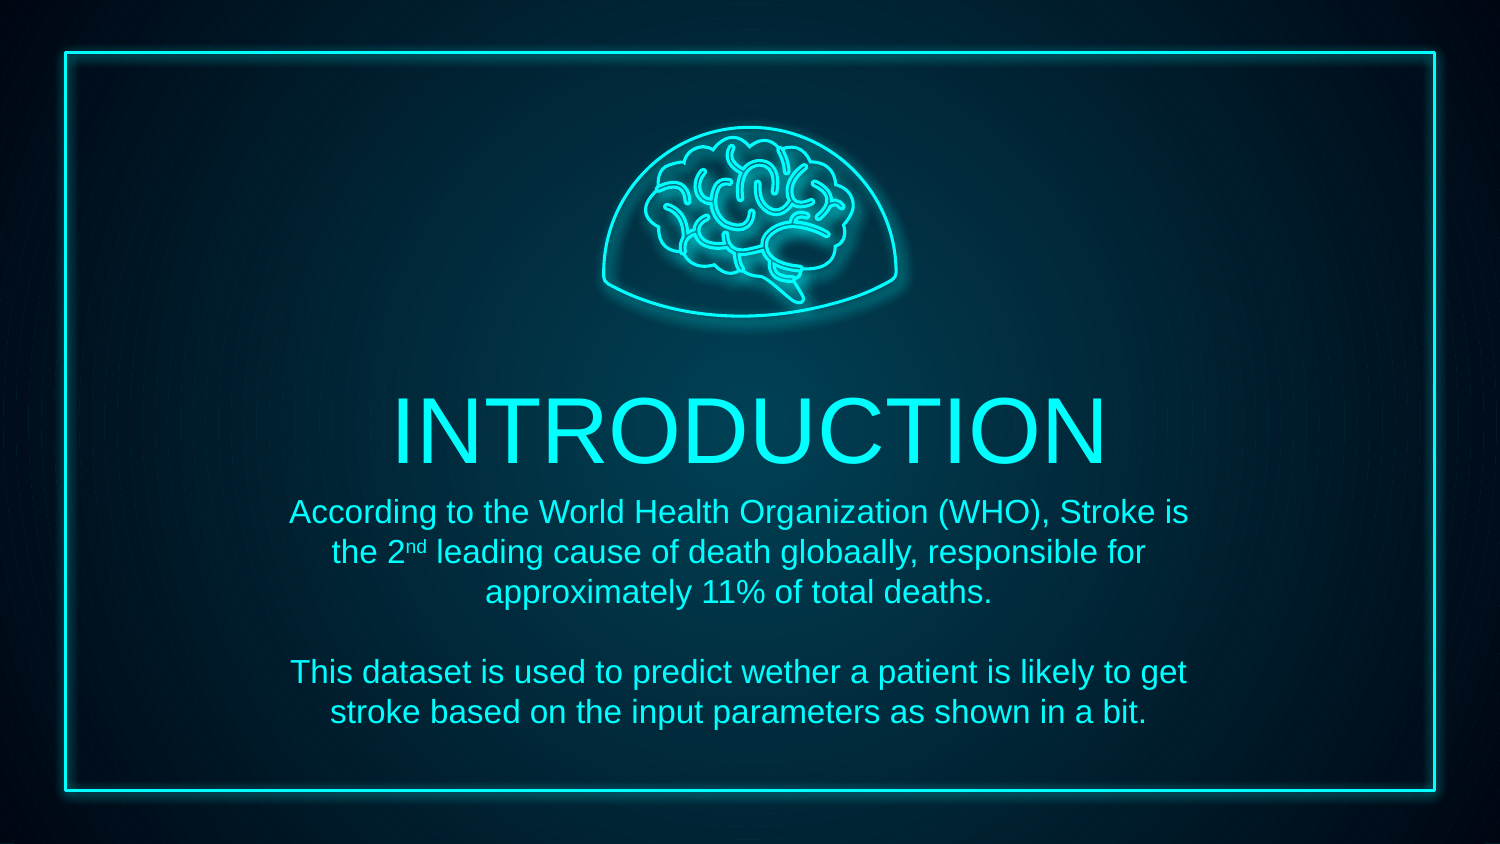

# INTRODUCTION
According to the World Health Organization (WHO), Stroke is the 2nd leading cause of death globaally, responsible for approximately 11% of total deaths.

This dataset is used to predict wether a patient is likely to get stroke based on the input parameters as shown in a bit.